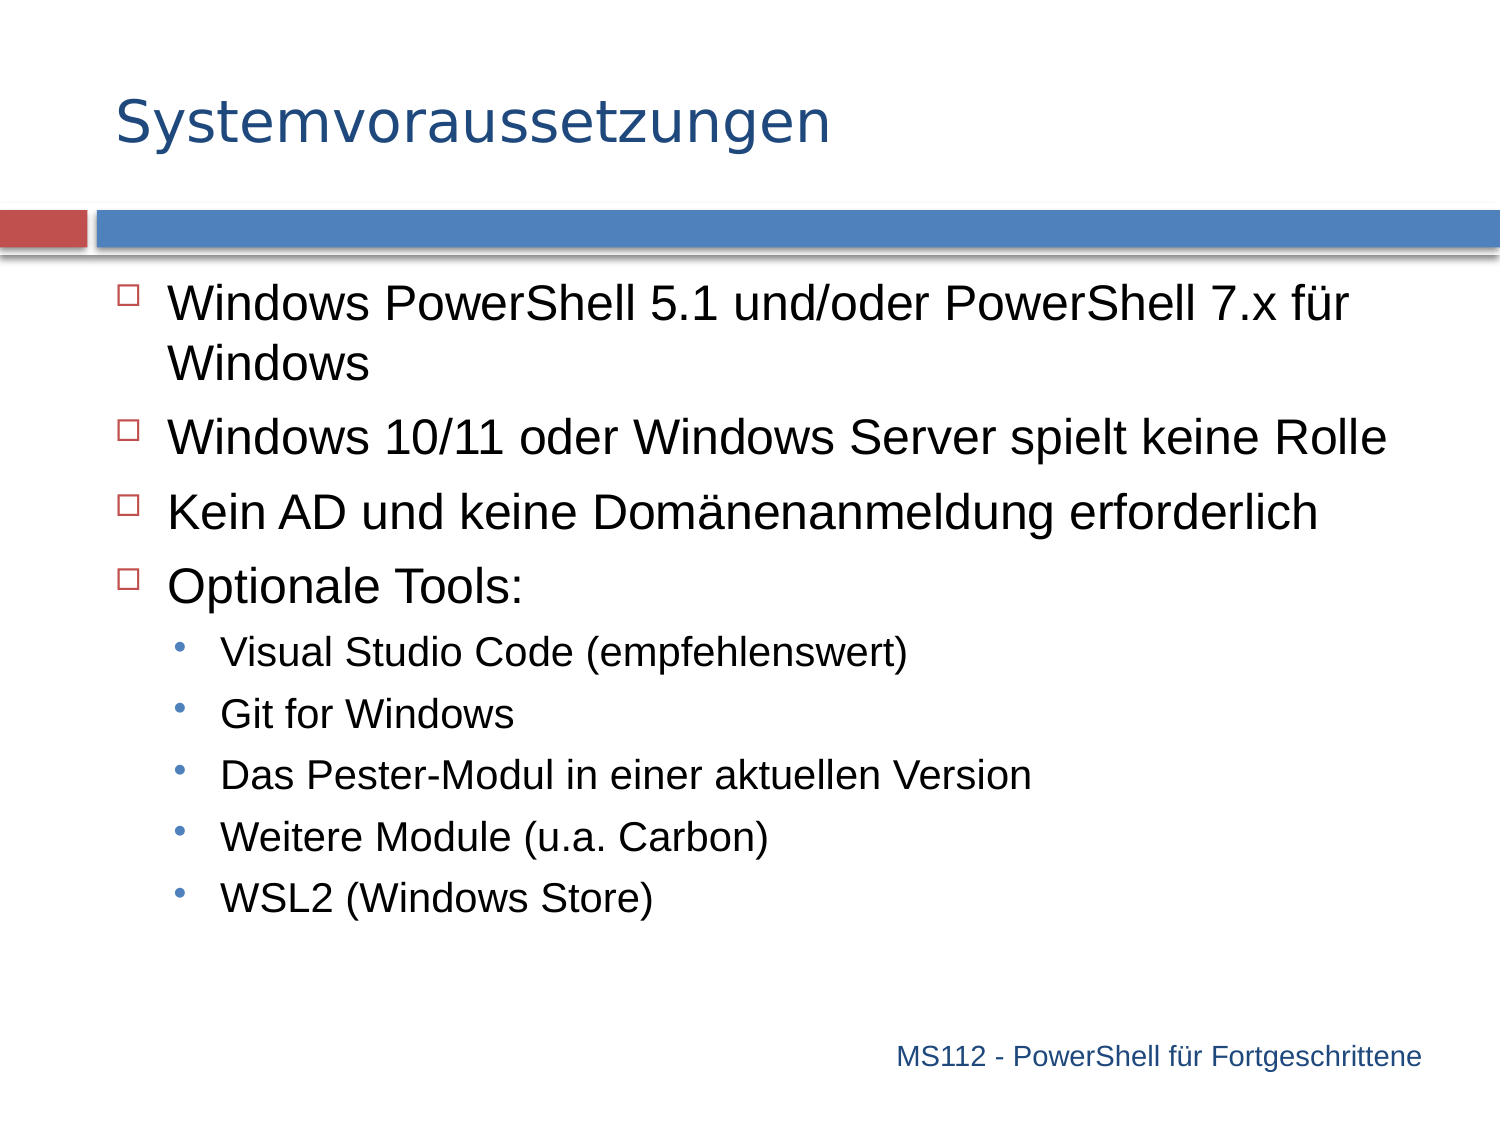

# Systemvoraussetzungen
Windows PowerShell 5.1 und/oder PowerShell 7.x für Windows
Windows 10/11 oder Windows Server spielt keine Rolle
Kein AD und keine Domänenanmeldung erforderlich
Optionale Tools:
Visual Studio Code (empfehlenswert)
Git for Windows
Das Pester-Modul in einer aktuellen Version
Weitere Module (u.a. Carbon)
WSL2 (Windows Store)
MS112 - PowerShell für Fortgeschrittene